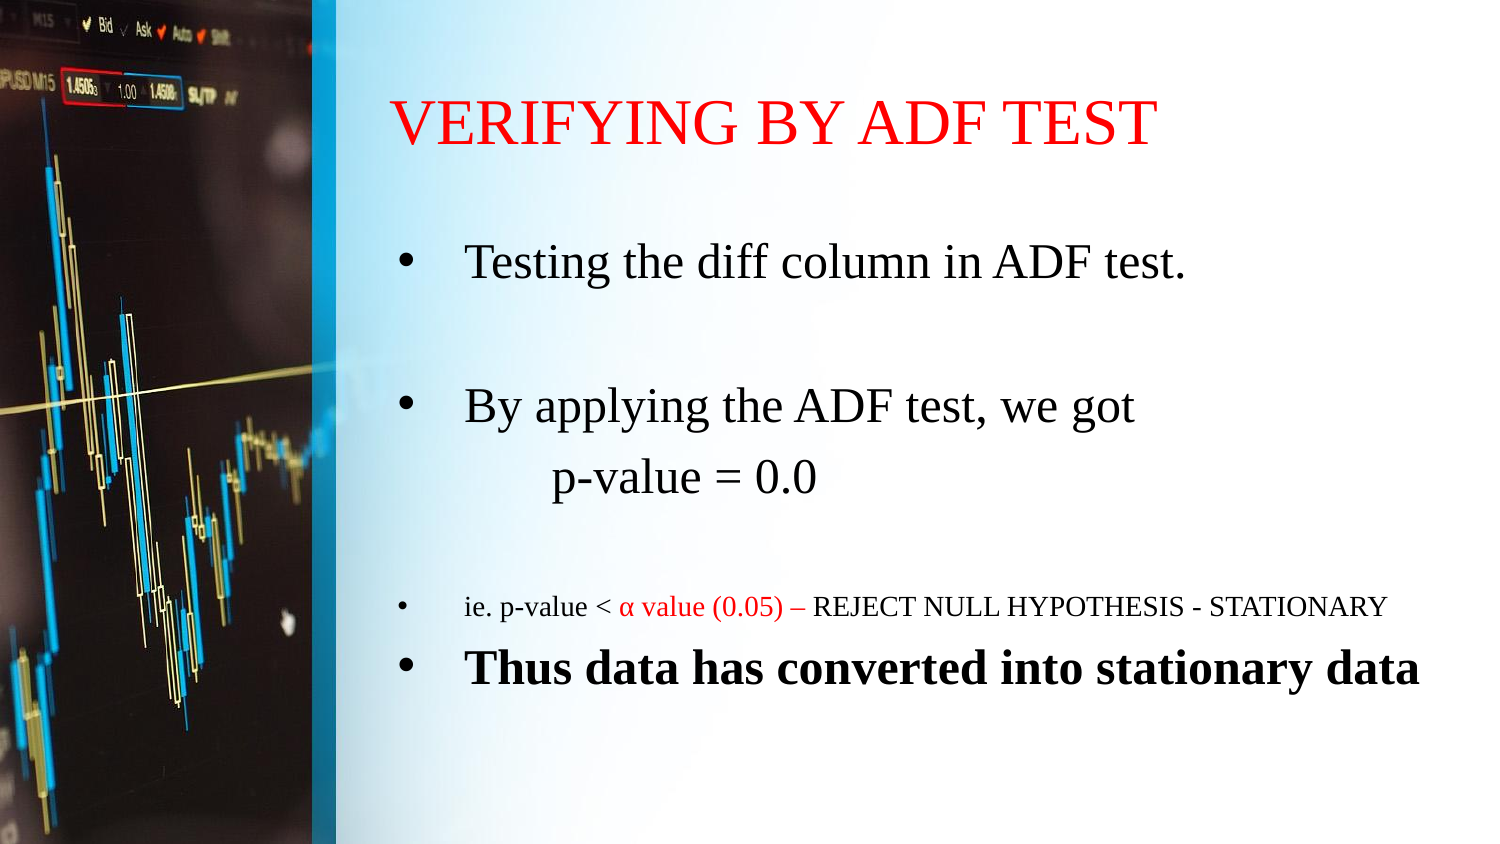

# VERIFYING BY ADF TEST
Testing the diff column in ADF test.

By applying the ADF test, we got
             p-value = 0.0

ie. p-value < α value (0.05) – REJECT NULL HYPOTHESIS - STATIONARY
Thus data has converted into stationary data